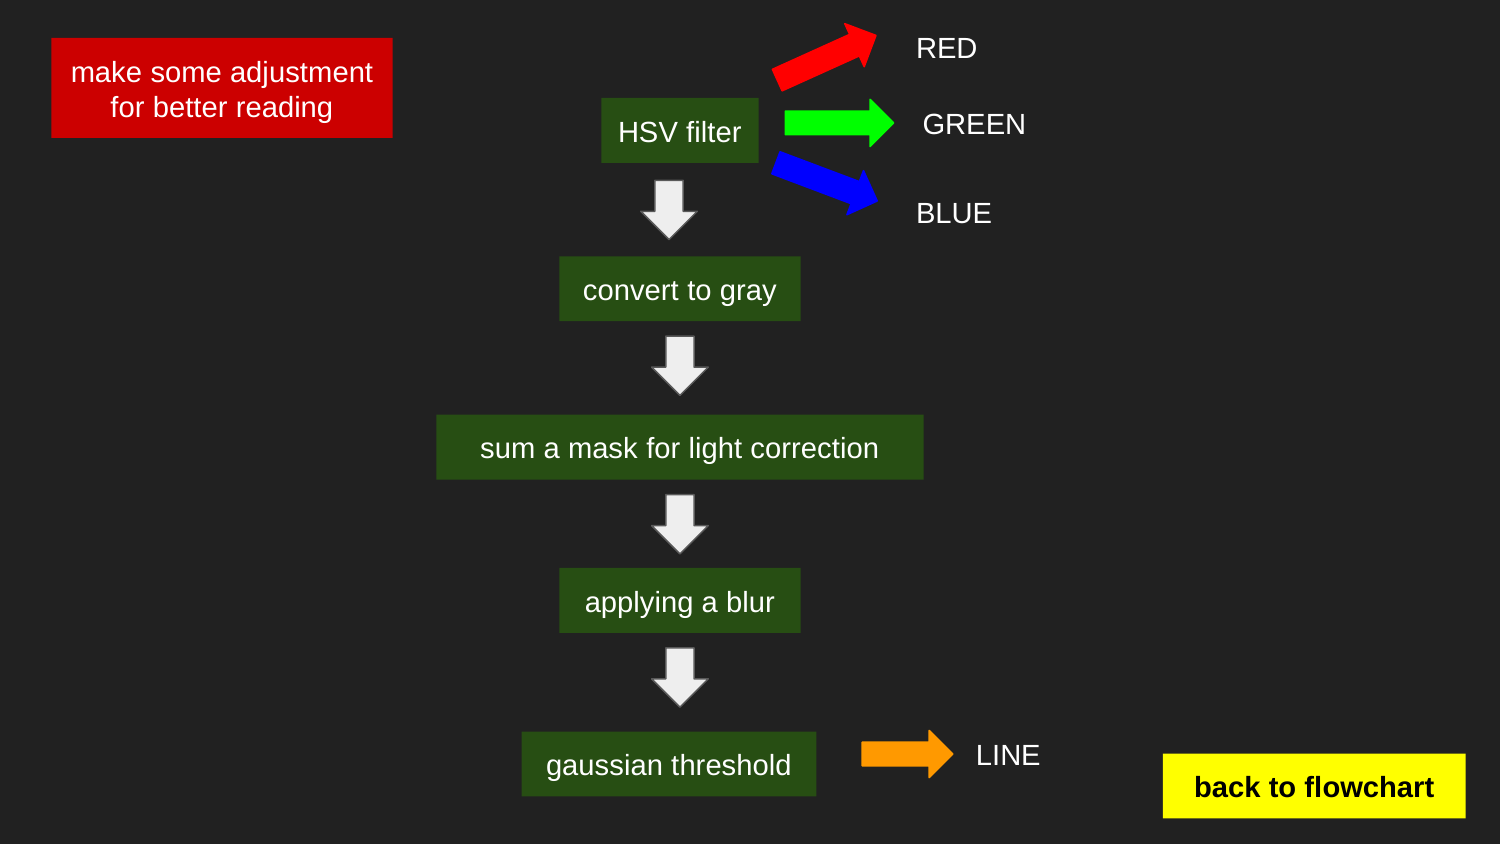

RED

make some adjustment for better reading
GREEN
HSV filter

BLUE

convert to gray

sum a mask for light correction

applying a blur

LINE

gaussian threshold
back to flowchart